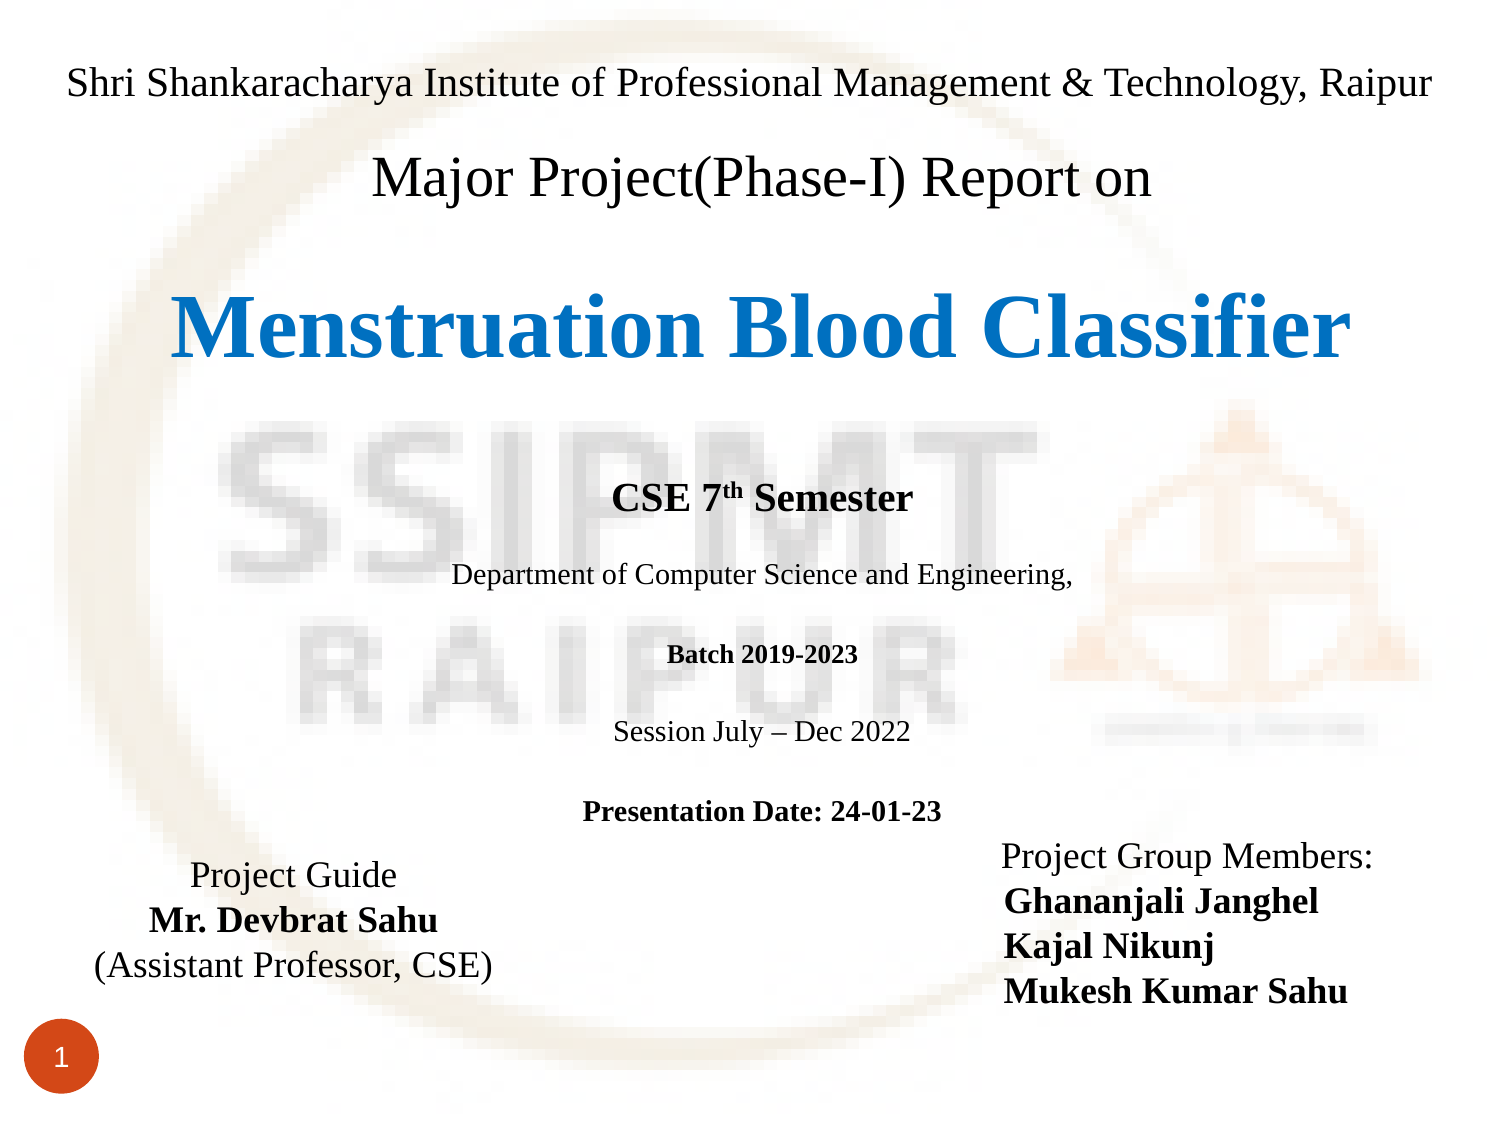

Shri Shankaracharya Institute of Professional Management & Technology, Raipur
Major Project(Phase-I) Report on
# Menstruation Blood Classifier
CSE 7th Semester

Department of Computer Science and Engineering,

Batch 2019-2023

Session July – Dec 2022

Presentation Date: 24-01-23
Project Group Members:
        Ghananjali Janghel
        Kajal Nikunj
        Mukesh Kumar Sahu

Project Guide
Mr. Devbrat Sahu
(Assistant Professor, CSE)

1